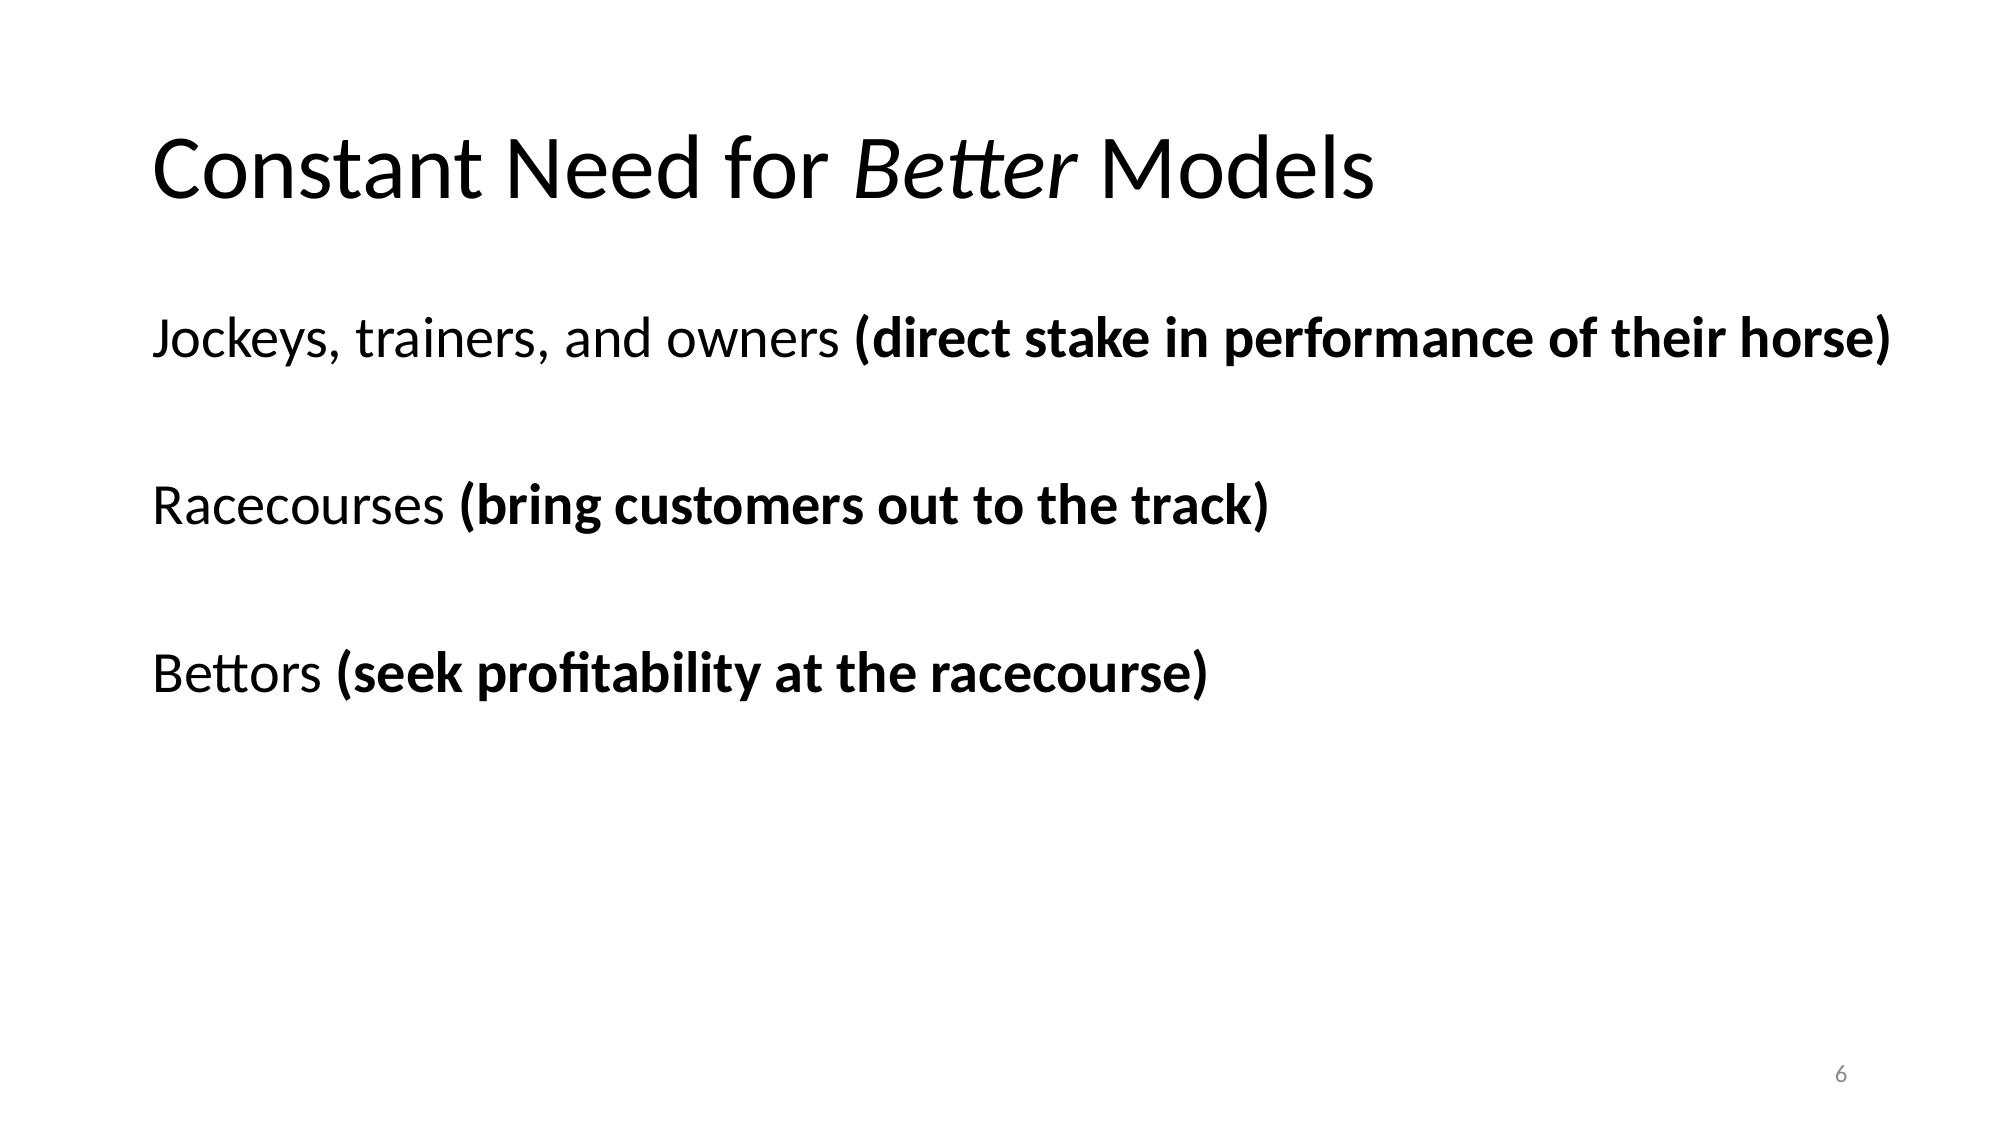

# Constant Need for Better Models
Jockeys, trainers, and owners (direct stake in performance of their horse)

Racecourses (bring customers out to the track)

Bettors (seek profitability at the racecourse)
6